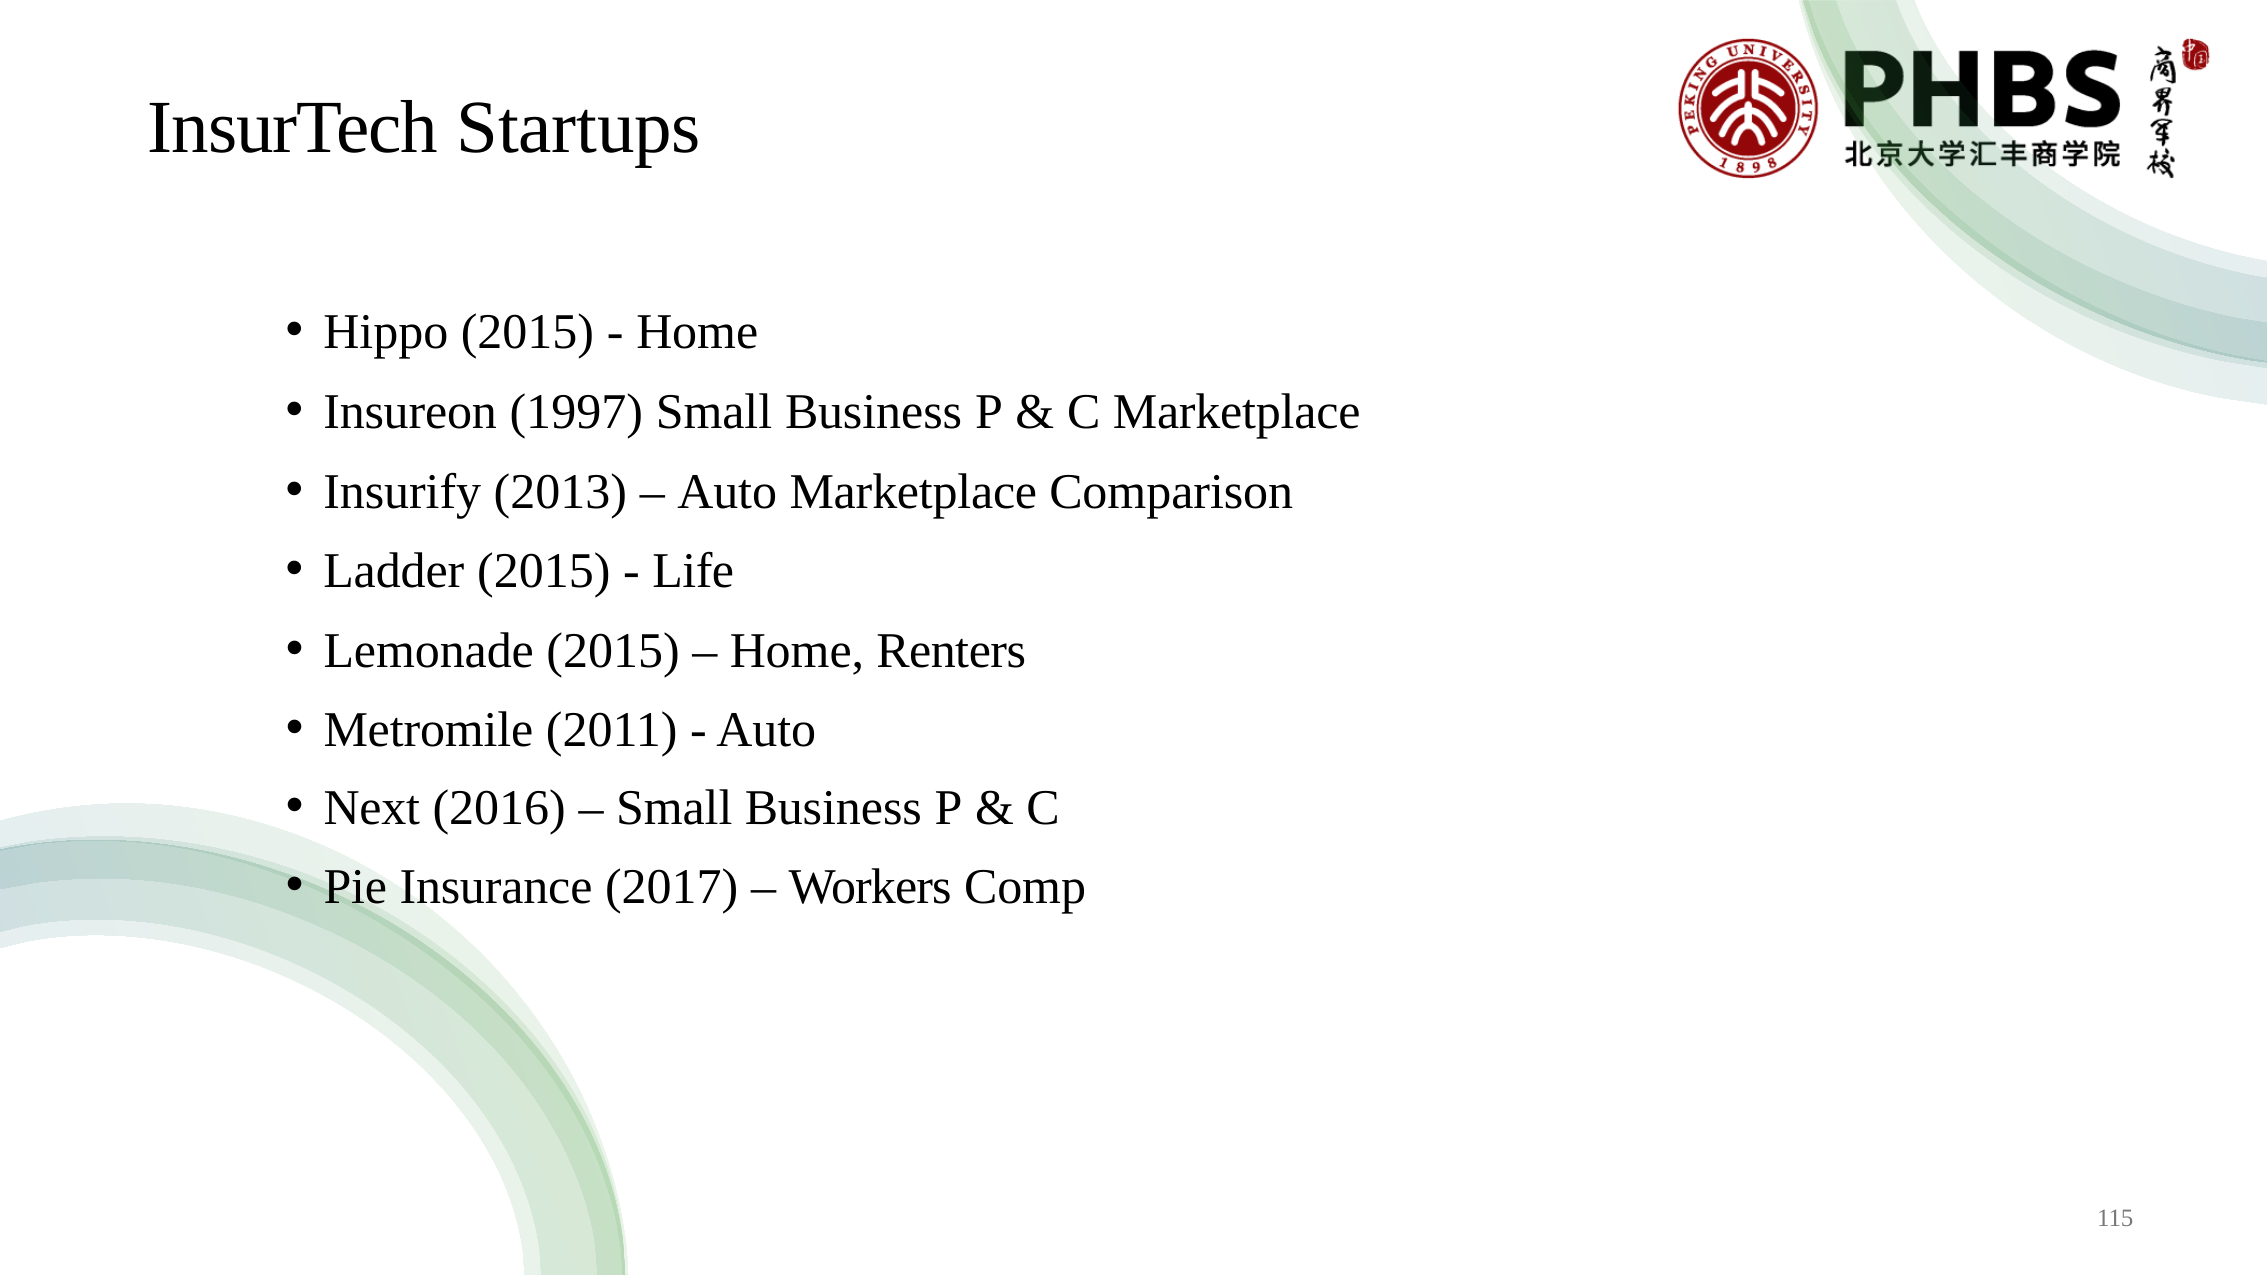

# InsurTech Startups
Hippo (2015) - Home
Insureon (1997) Small Business P & C Marketplace
Insurify (2013) – Auto Marketplace Comparison
Ladder (2015) - Life
Lemonade (2015) – Home, Renters
Metromile (2011) - Auto
Next (2016) – Small Business P & C
Pie Insurance (2017) – Workers Comp
115